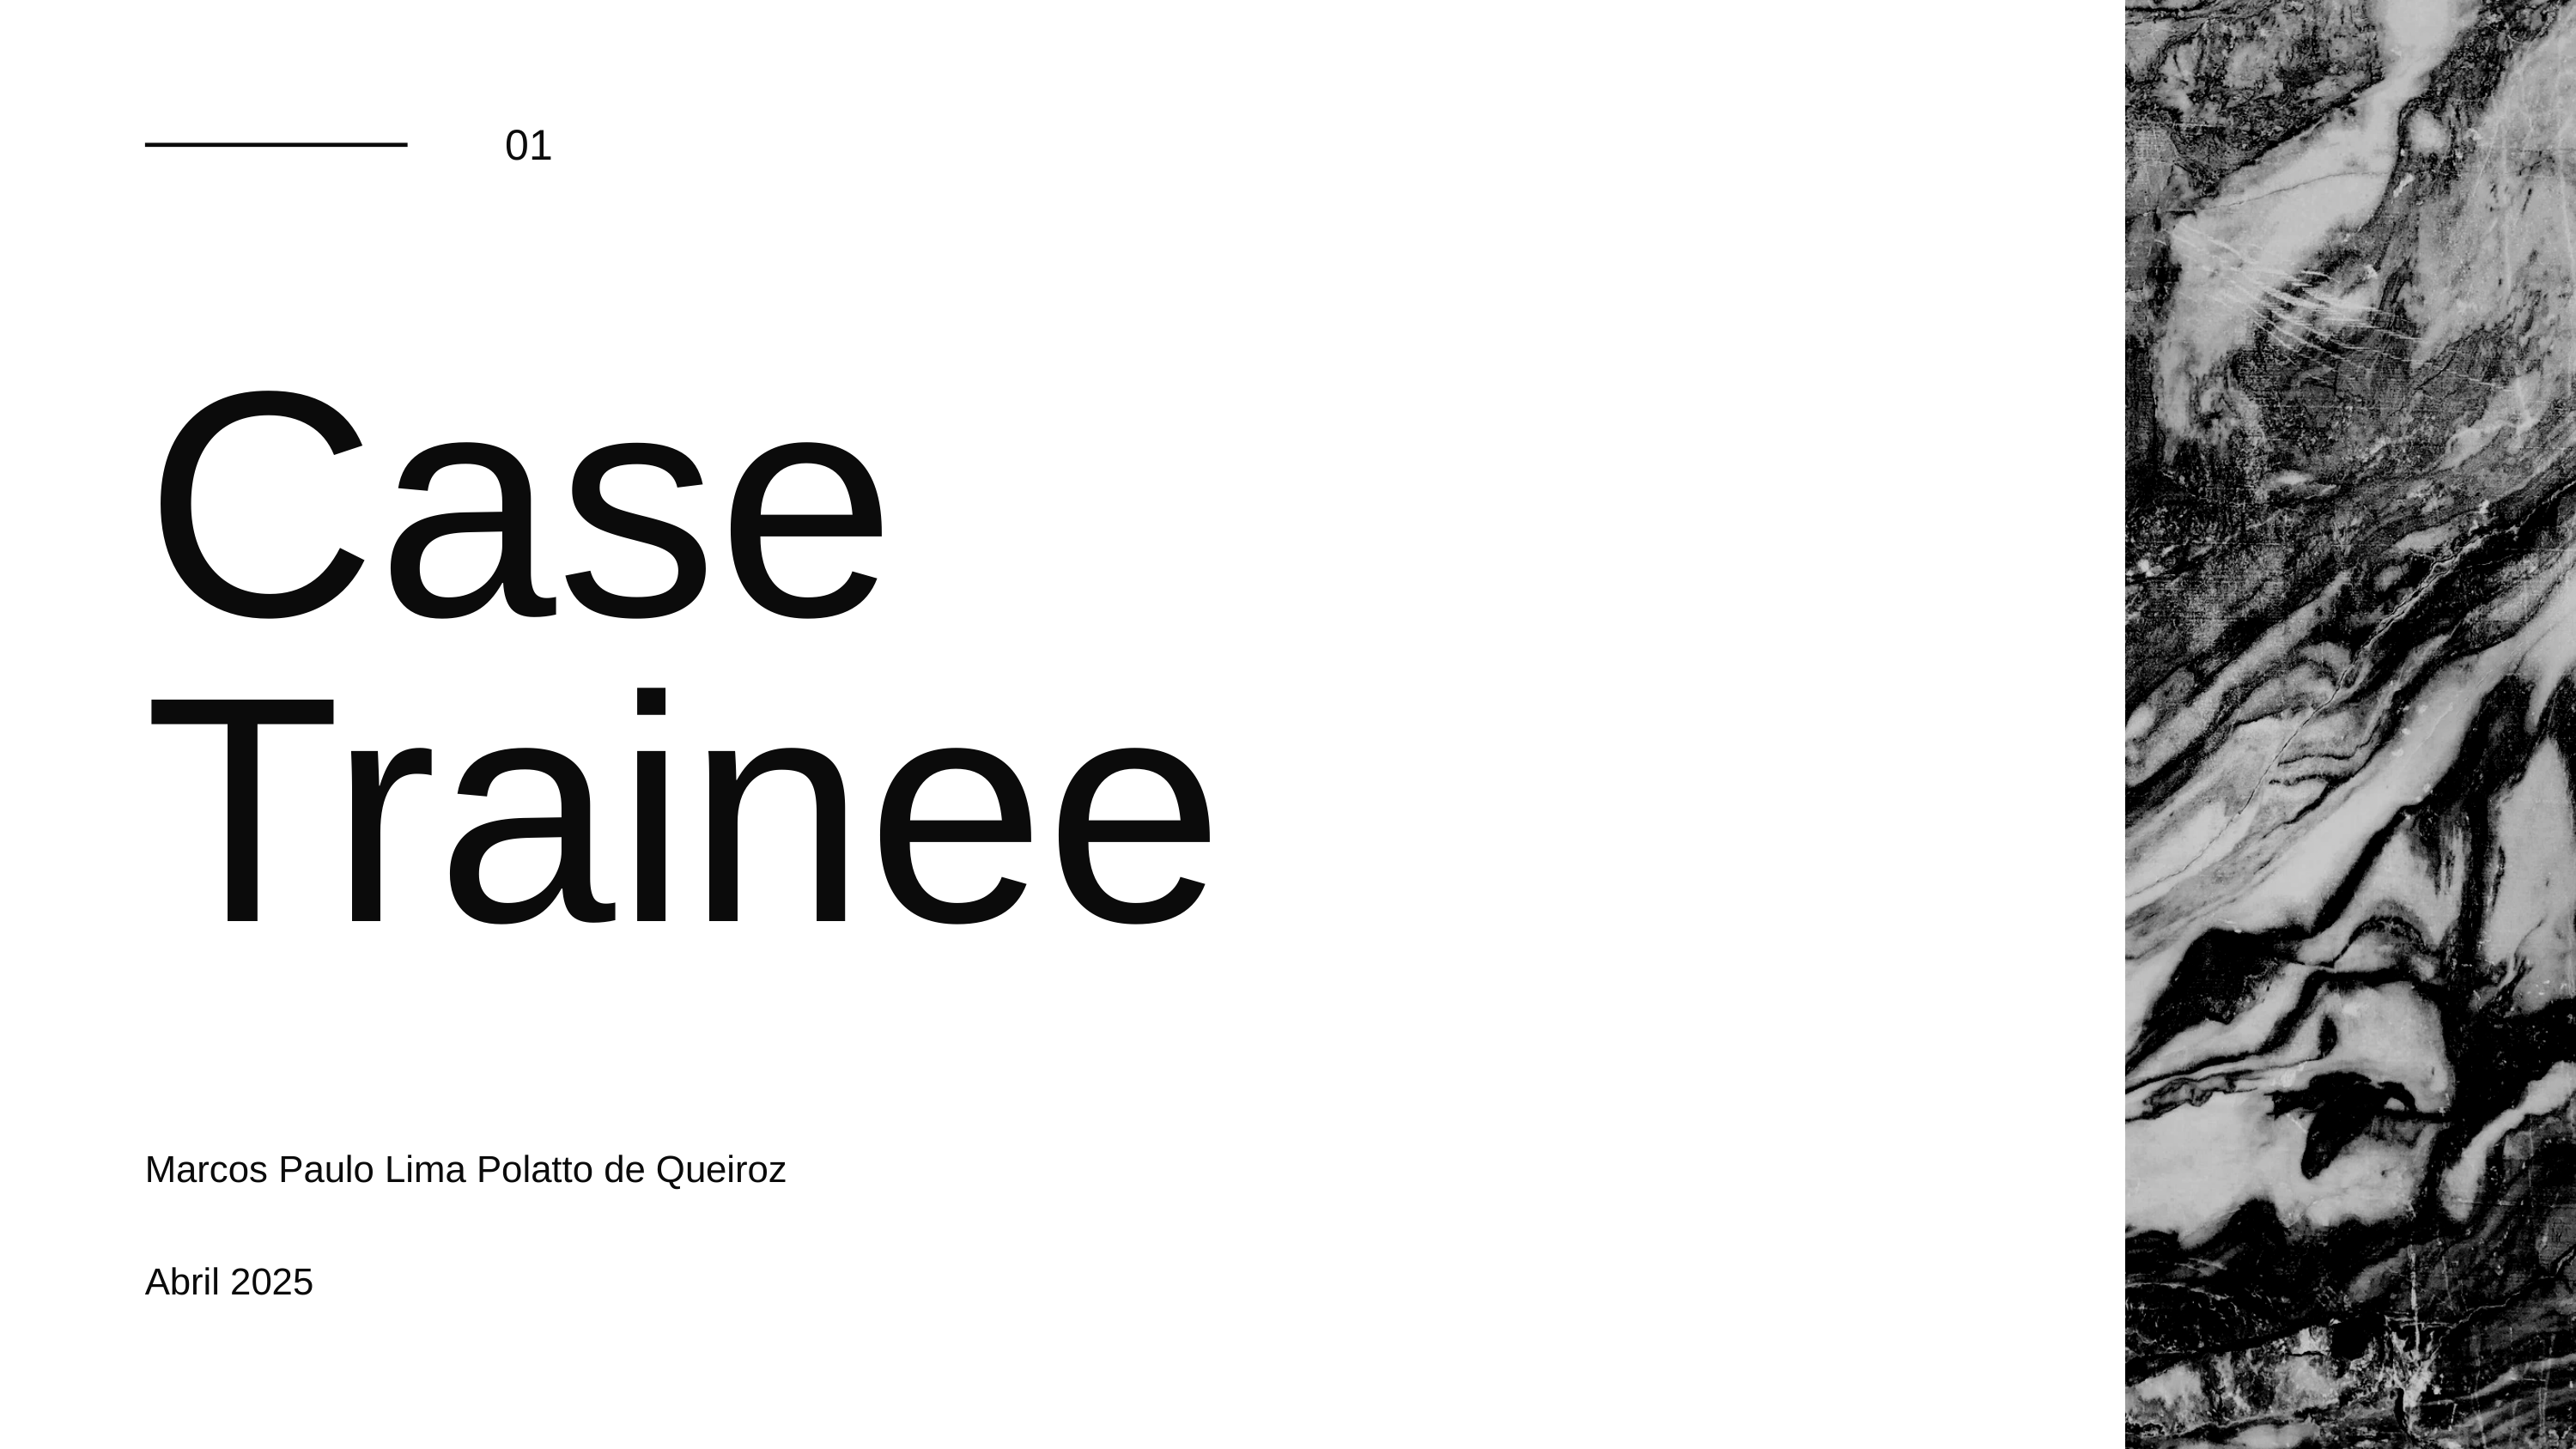

01

Case Trainee
Marcos Paulo Lima Polatto de Queiroz

Abril 2025